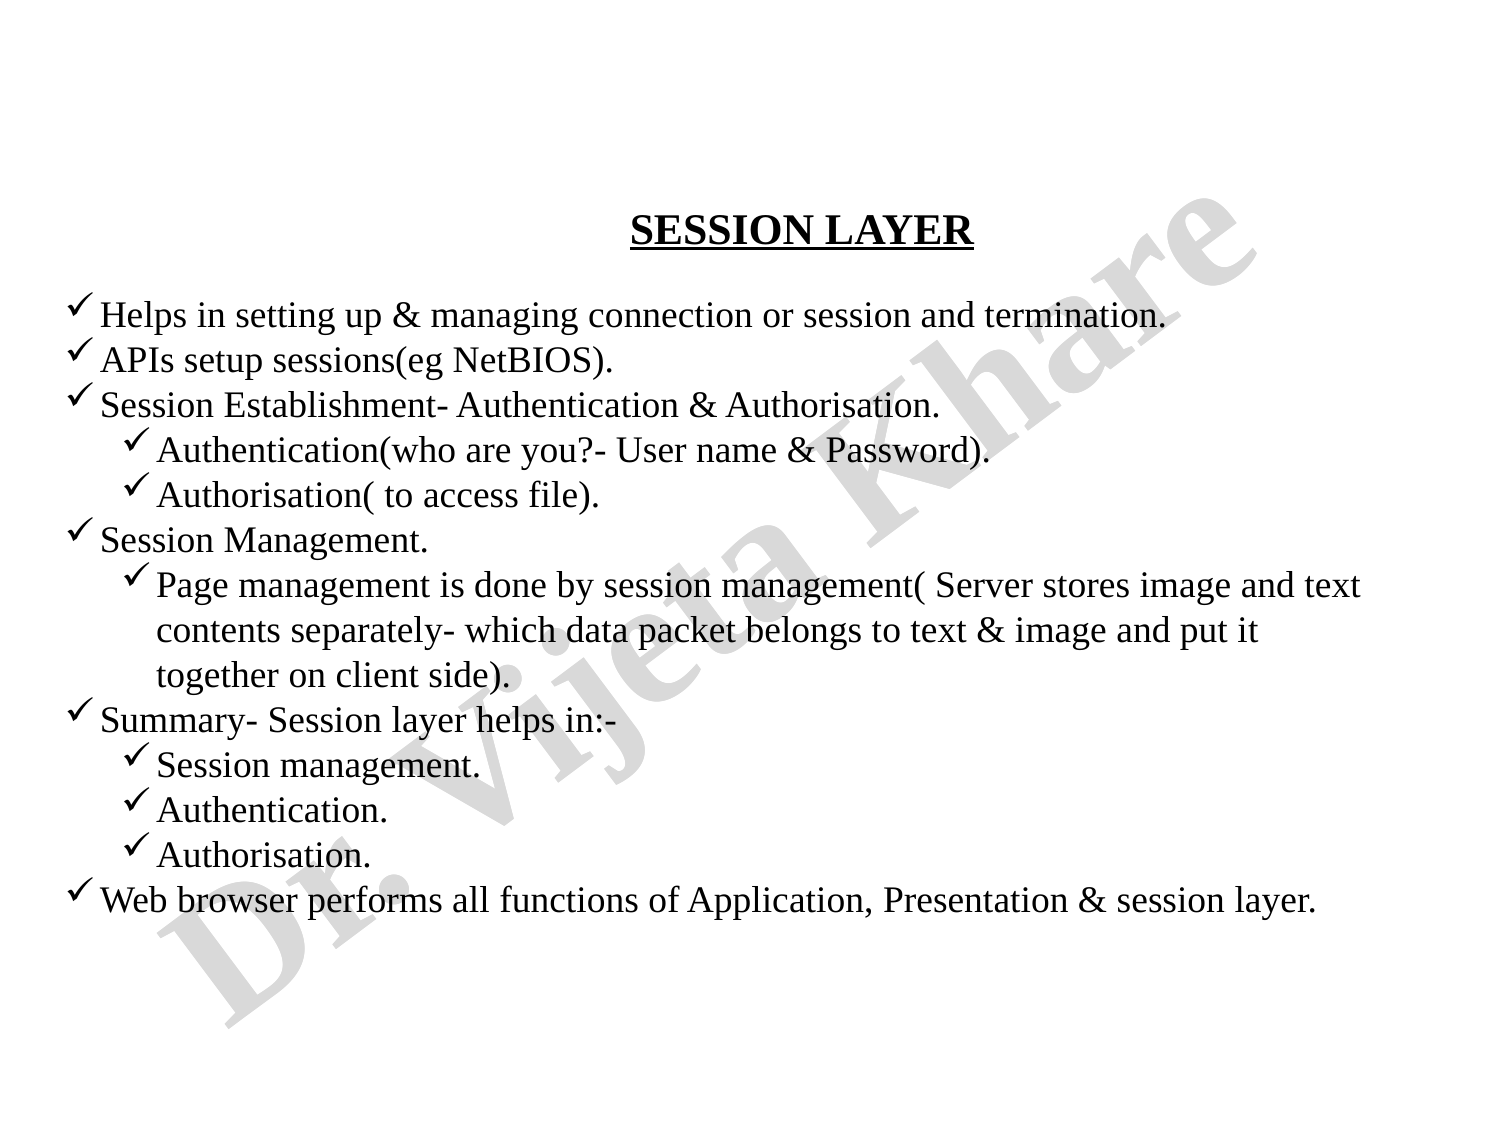

SESSION LAYER
Helps in setting up & managing connection or session and termination.
APIs setup sessions(eg NetBIOS).
Session Establishment- Authentication & Authorisation.
Authentication(who are you?- User name & Password).
Authorisation( to access file).
Session Management.
Page management is done by session management( Server stores image and text contents separately- which data packet belongs to text & image and put it together on client side).
Summary- Session layer helps in:-
Session management.
Authentication.
Authorisation.
Web browser performs all functions of Application, Presentation & session layer.